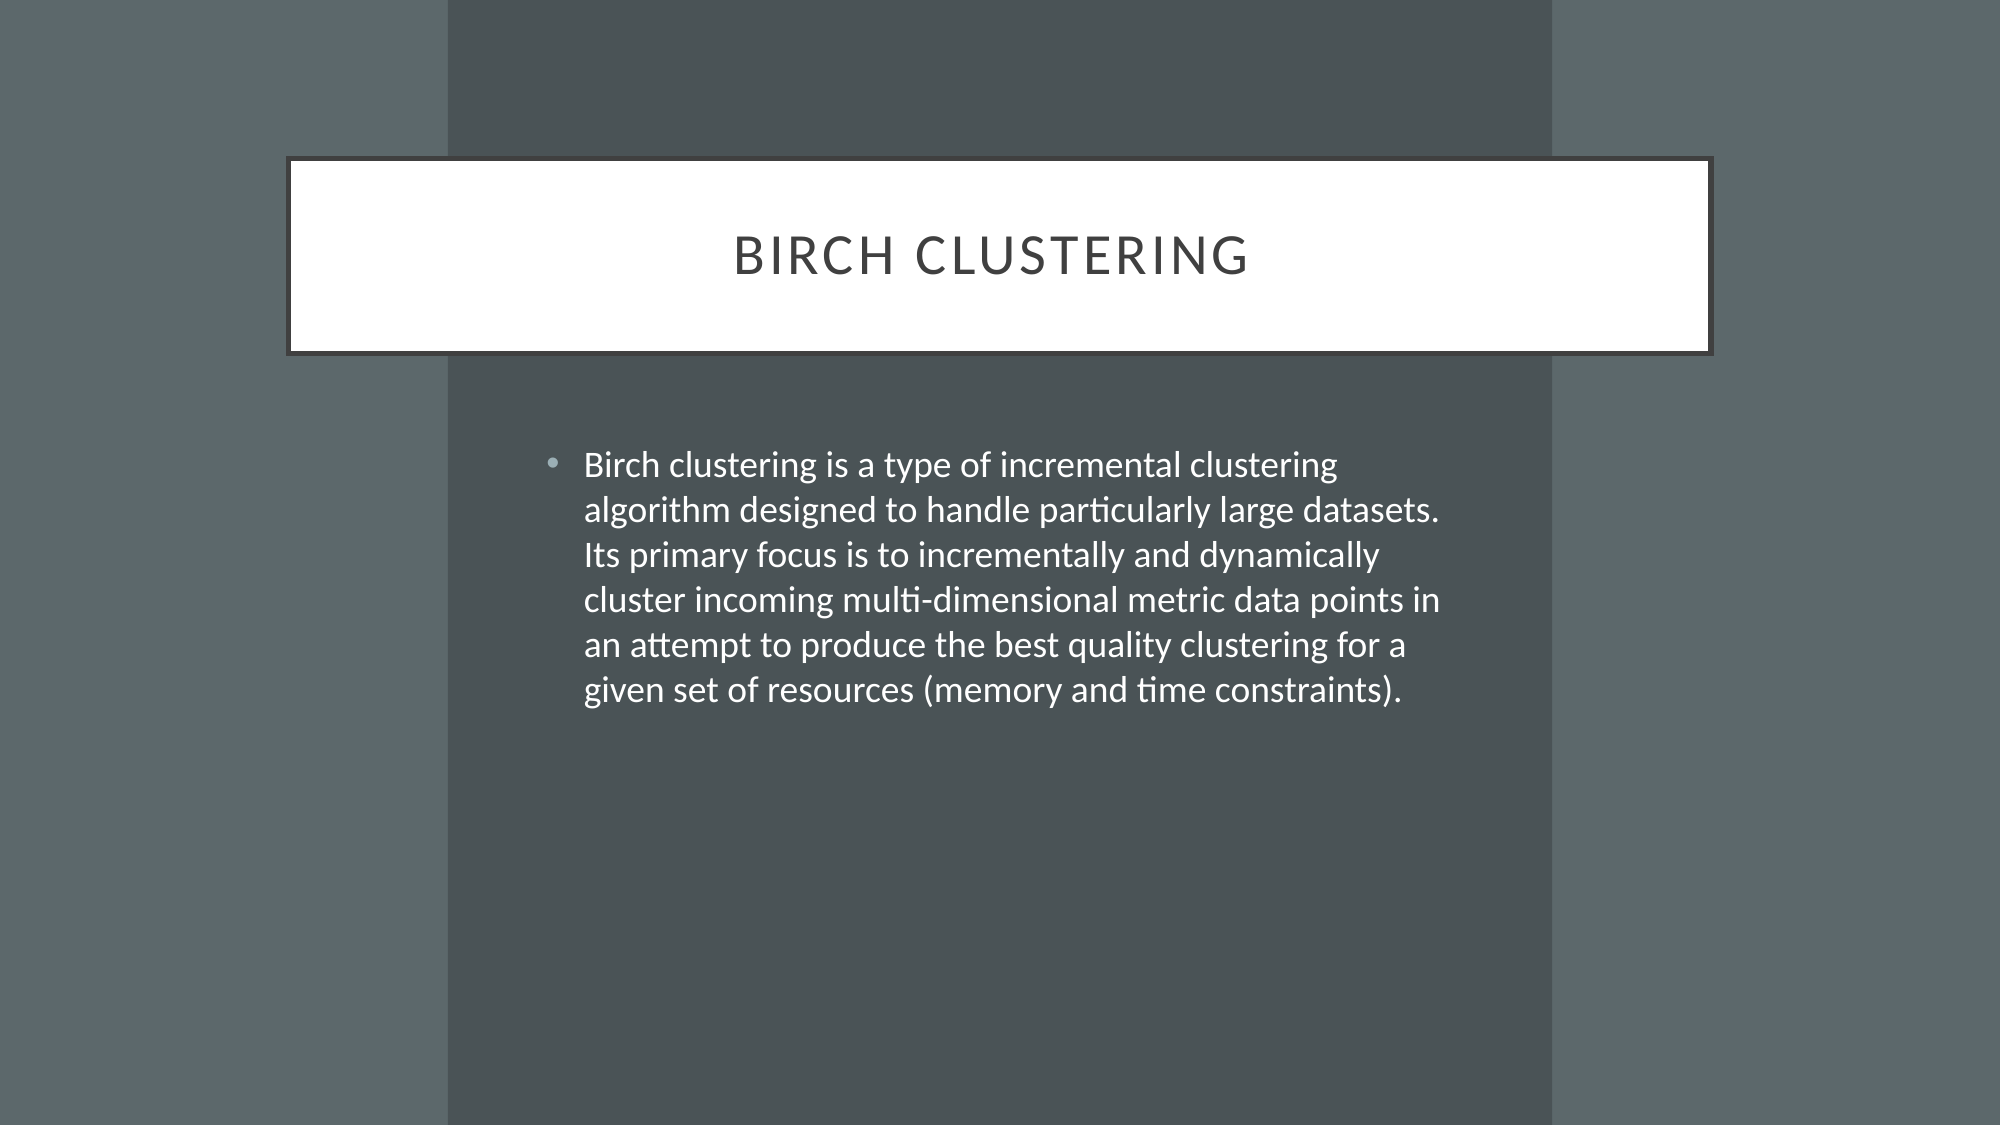

# Birch clustering
Birch clustering is a type of incremental clustering algorithm designed to handle particularly large datasets. Its primary focus is to incrementally and dynamically cluster incoming multi-dimensional metric data points in an attempt to produce the best quality clustering for a given set of resources (memory and time constraints).